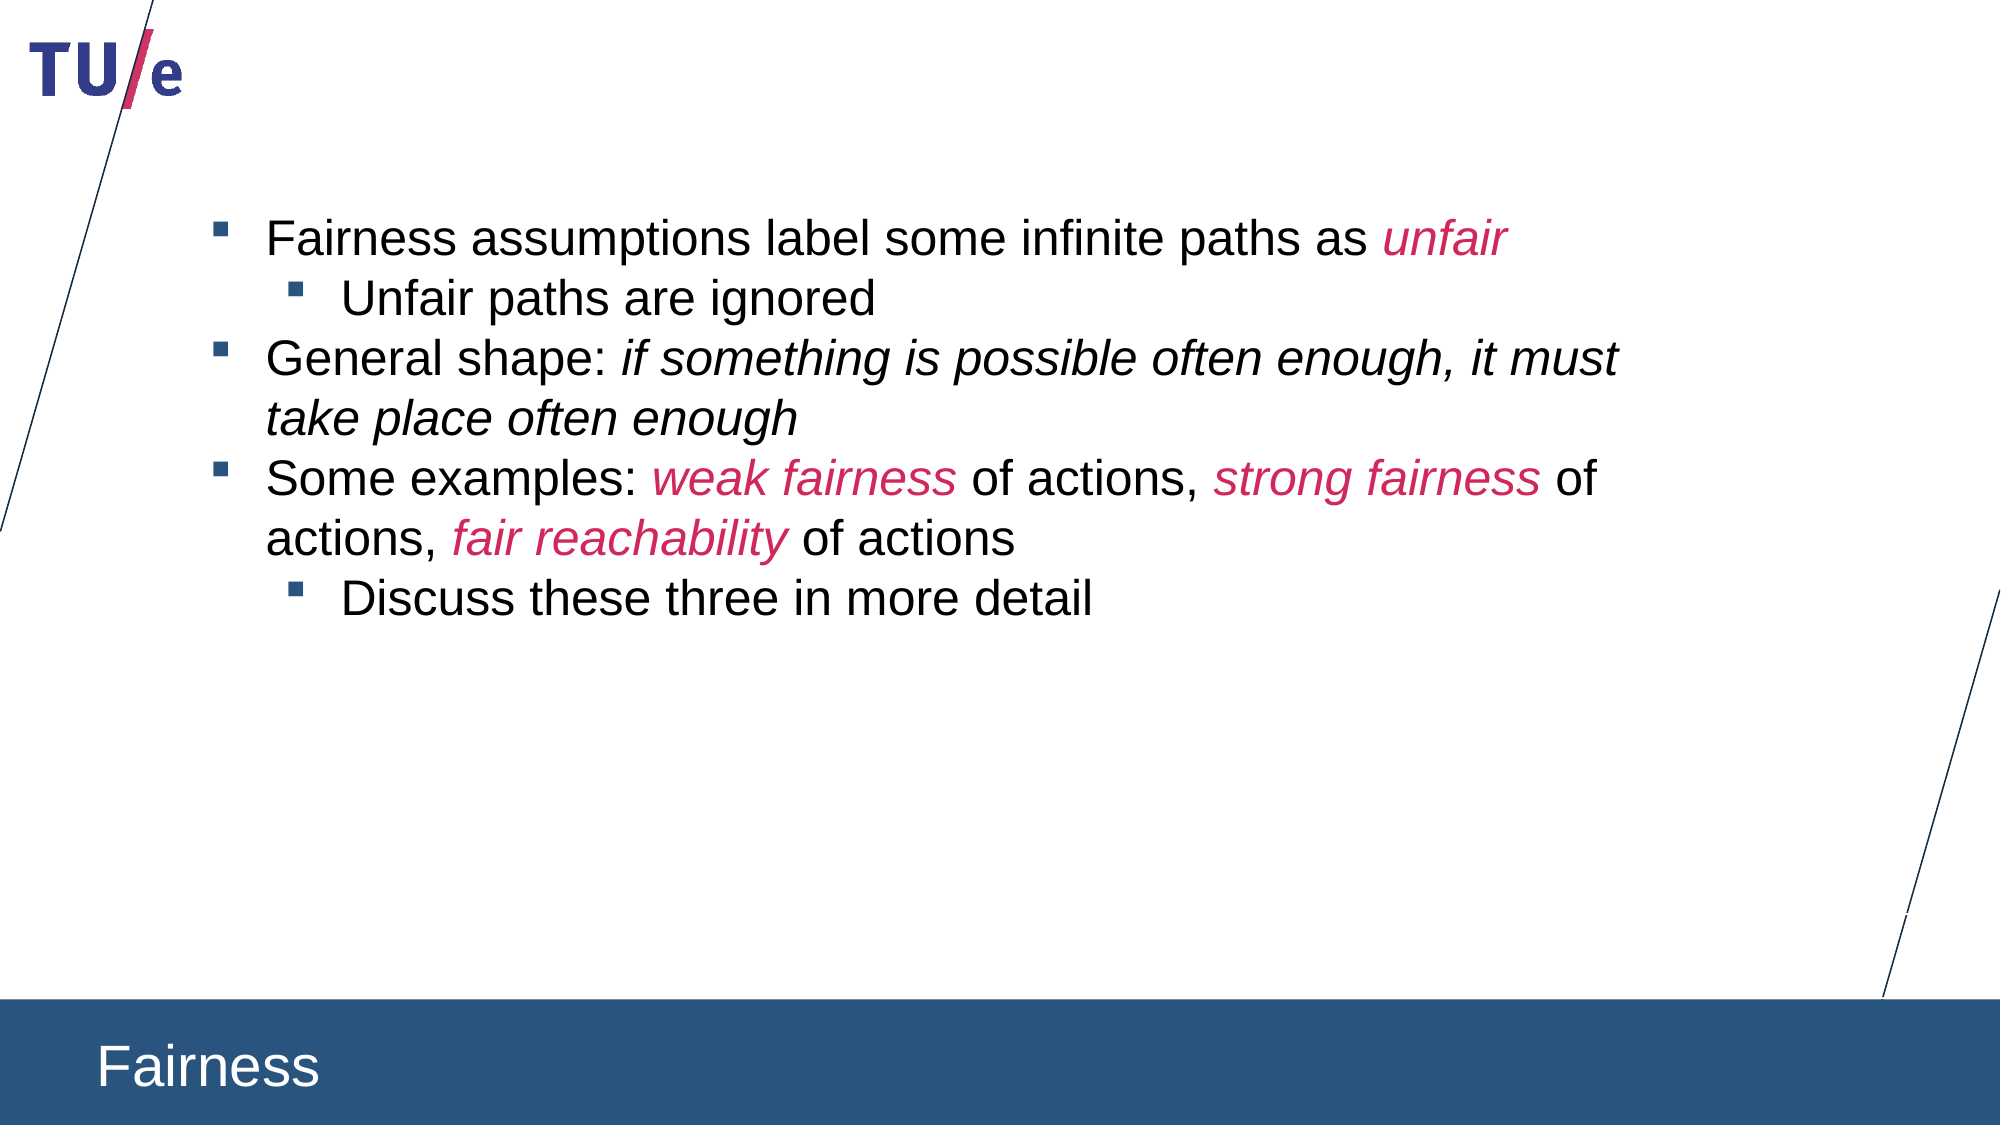

Fairness assumptions label some infinite paths as unfair
Unfair paths are ignored
General shape: if something is possible often enough, it must take place often enough
Some examples: weak fairness of actions, strong fairness of actions, fair reachability of actions
Discuss these three in more detail

Fairness